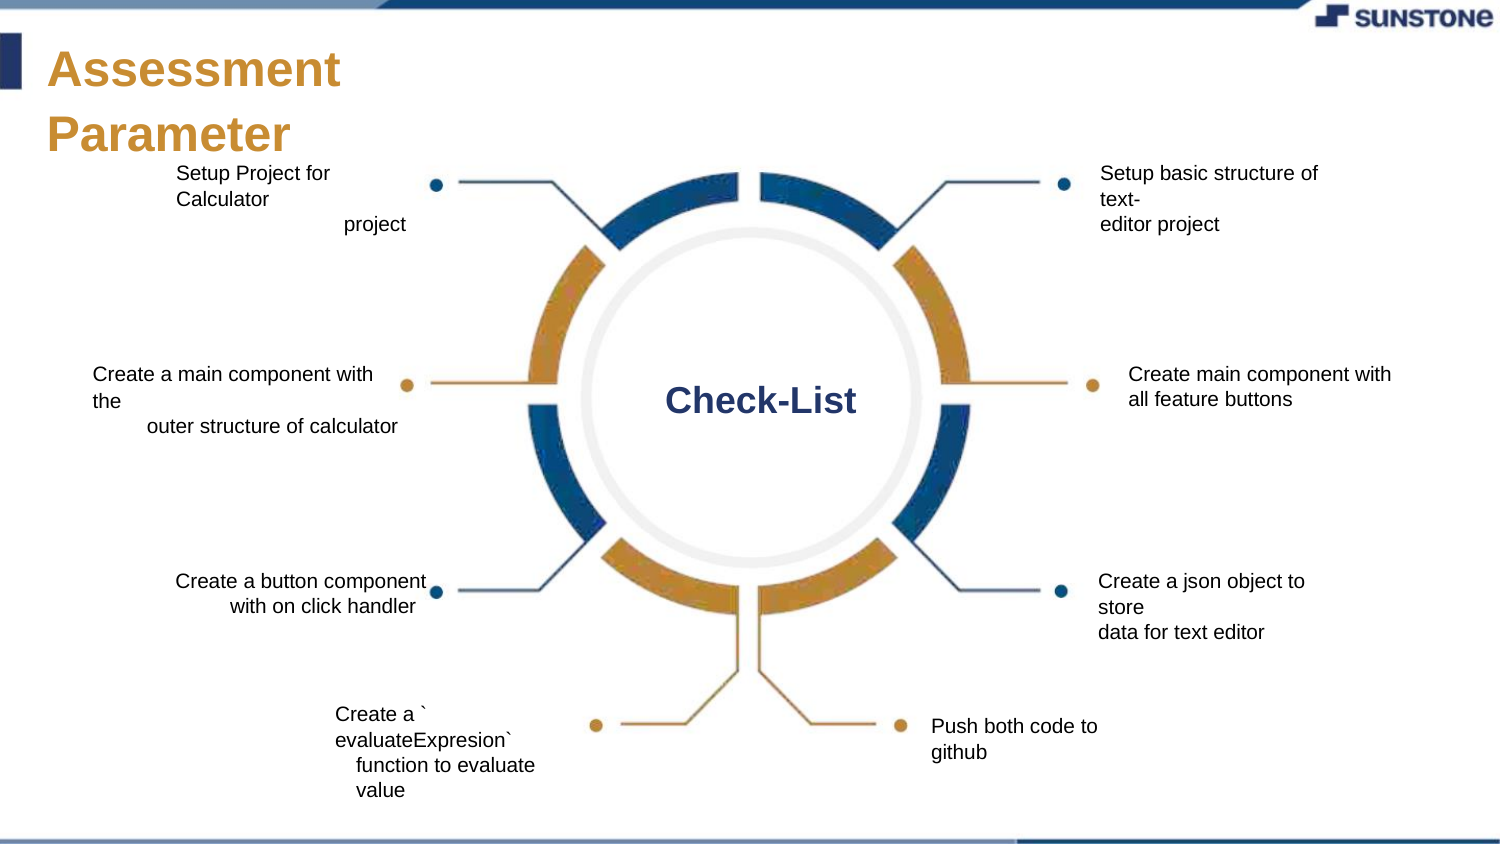

Assessment Parameter
Setup Project for Calculator
project
Setup basic structure of text-
editor project
Create main component with
all feature buttons
Create a main component with the
outer structure of calculator
Check-List
Create a button component
with on click handler
Create a json object to store
data for text editor
Create a ` evaluateExpresion`
function to evaluate value
Push both code to github